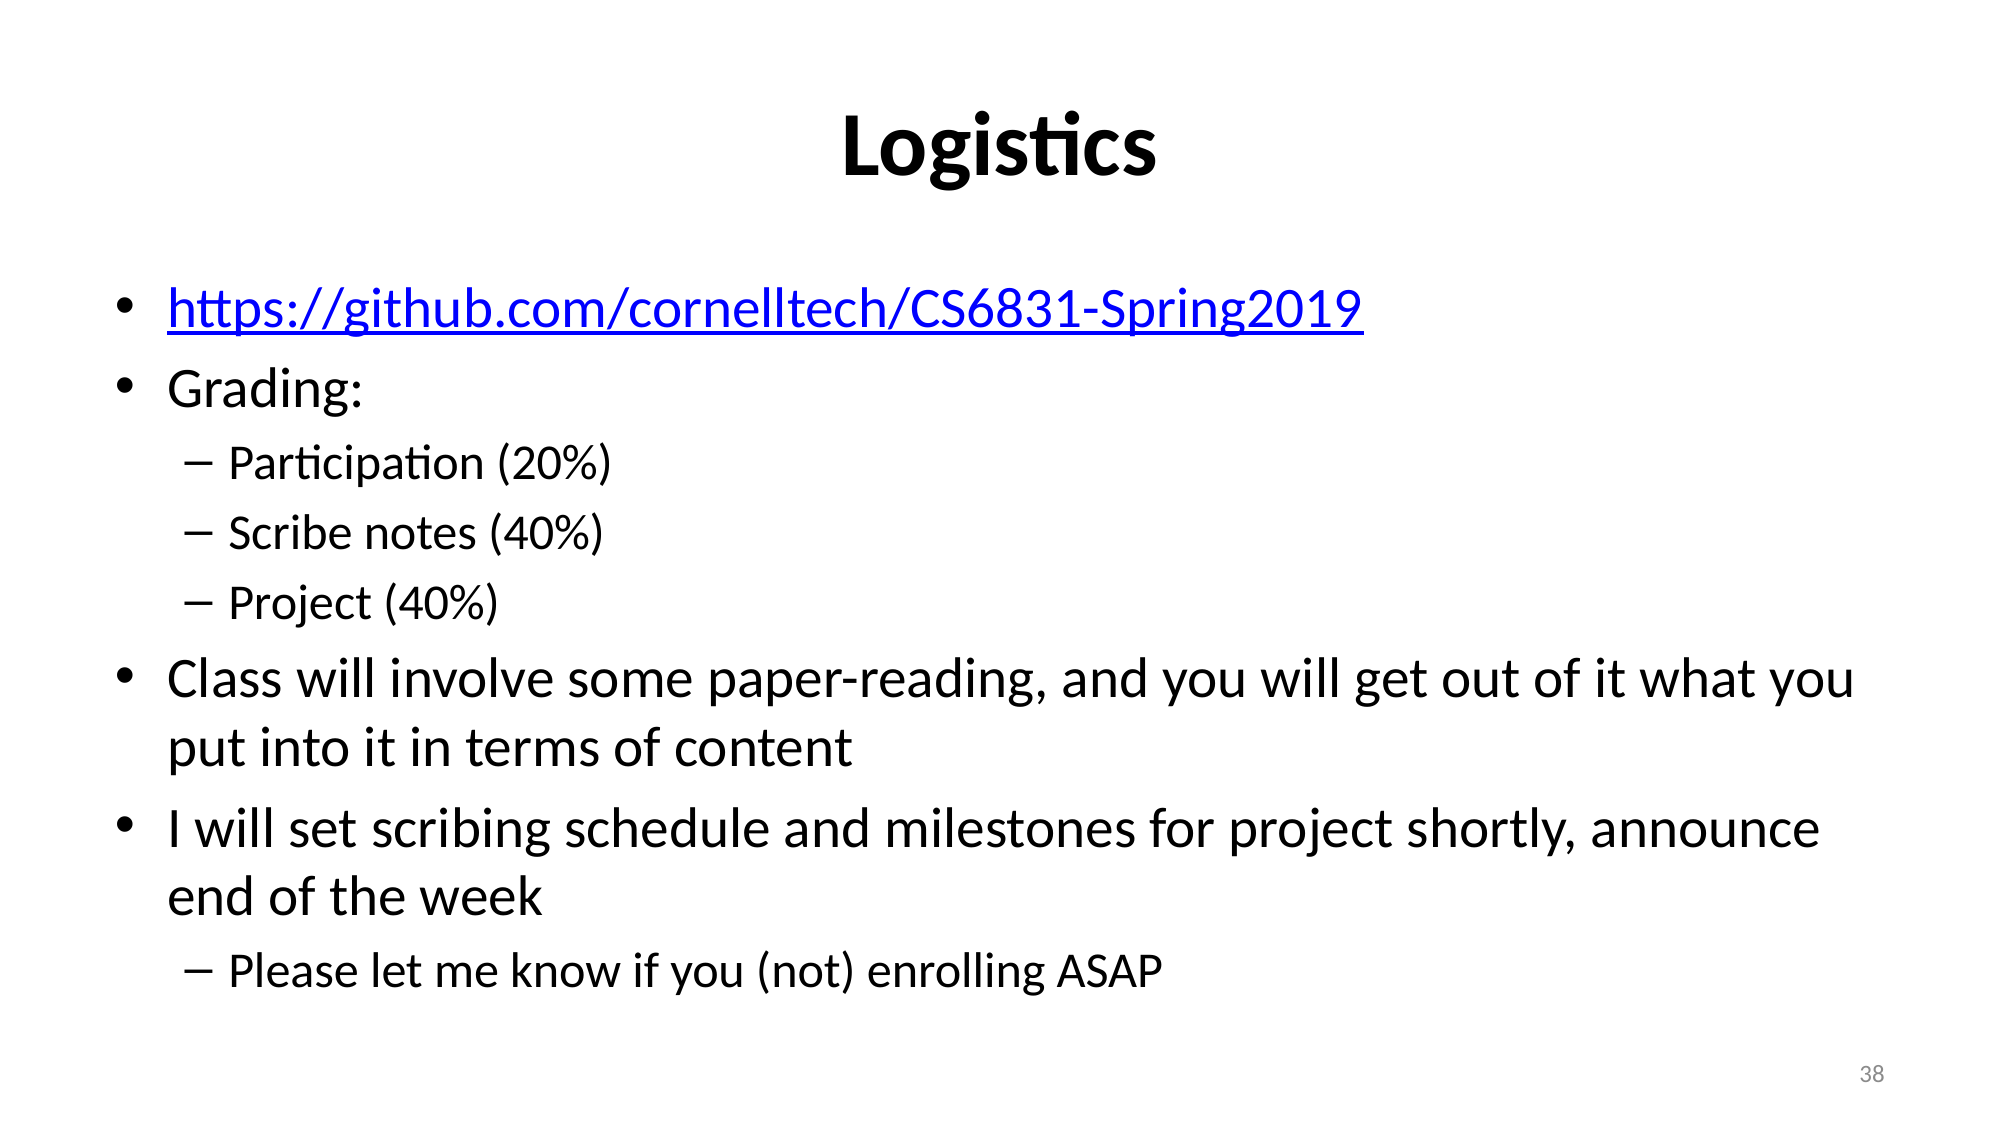

# Logistics
https://github.com/cornelltech/CS6831-Spring2019
Grading:
Participation (20%)
Scribe notes (40%)
Project (40%)
Class will involve some paper-reading, and you will get out of it what you put into it in terms of content
I will set scribing schedule and milestones for project shortly, announce end of the week
Please let me know if you (not) enrolling ASAP
38